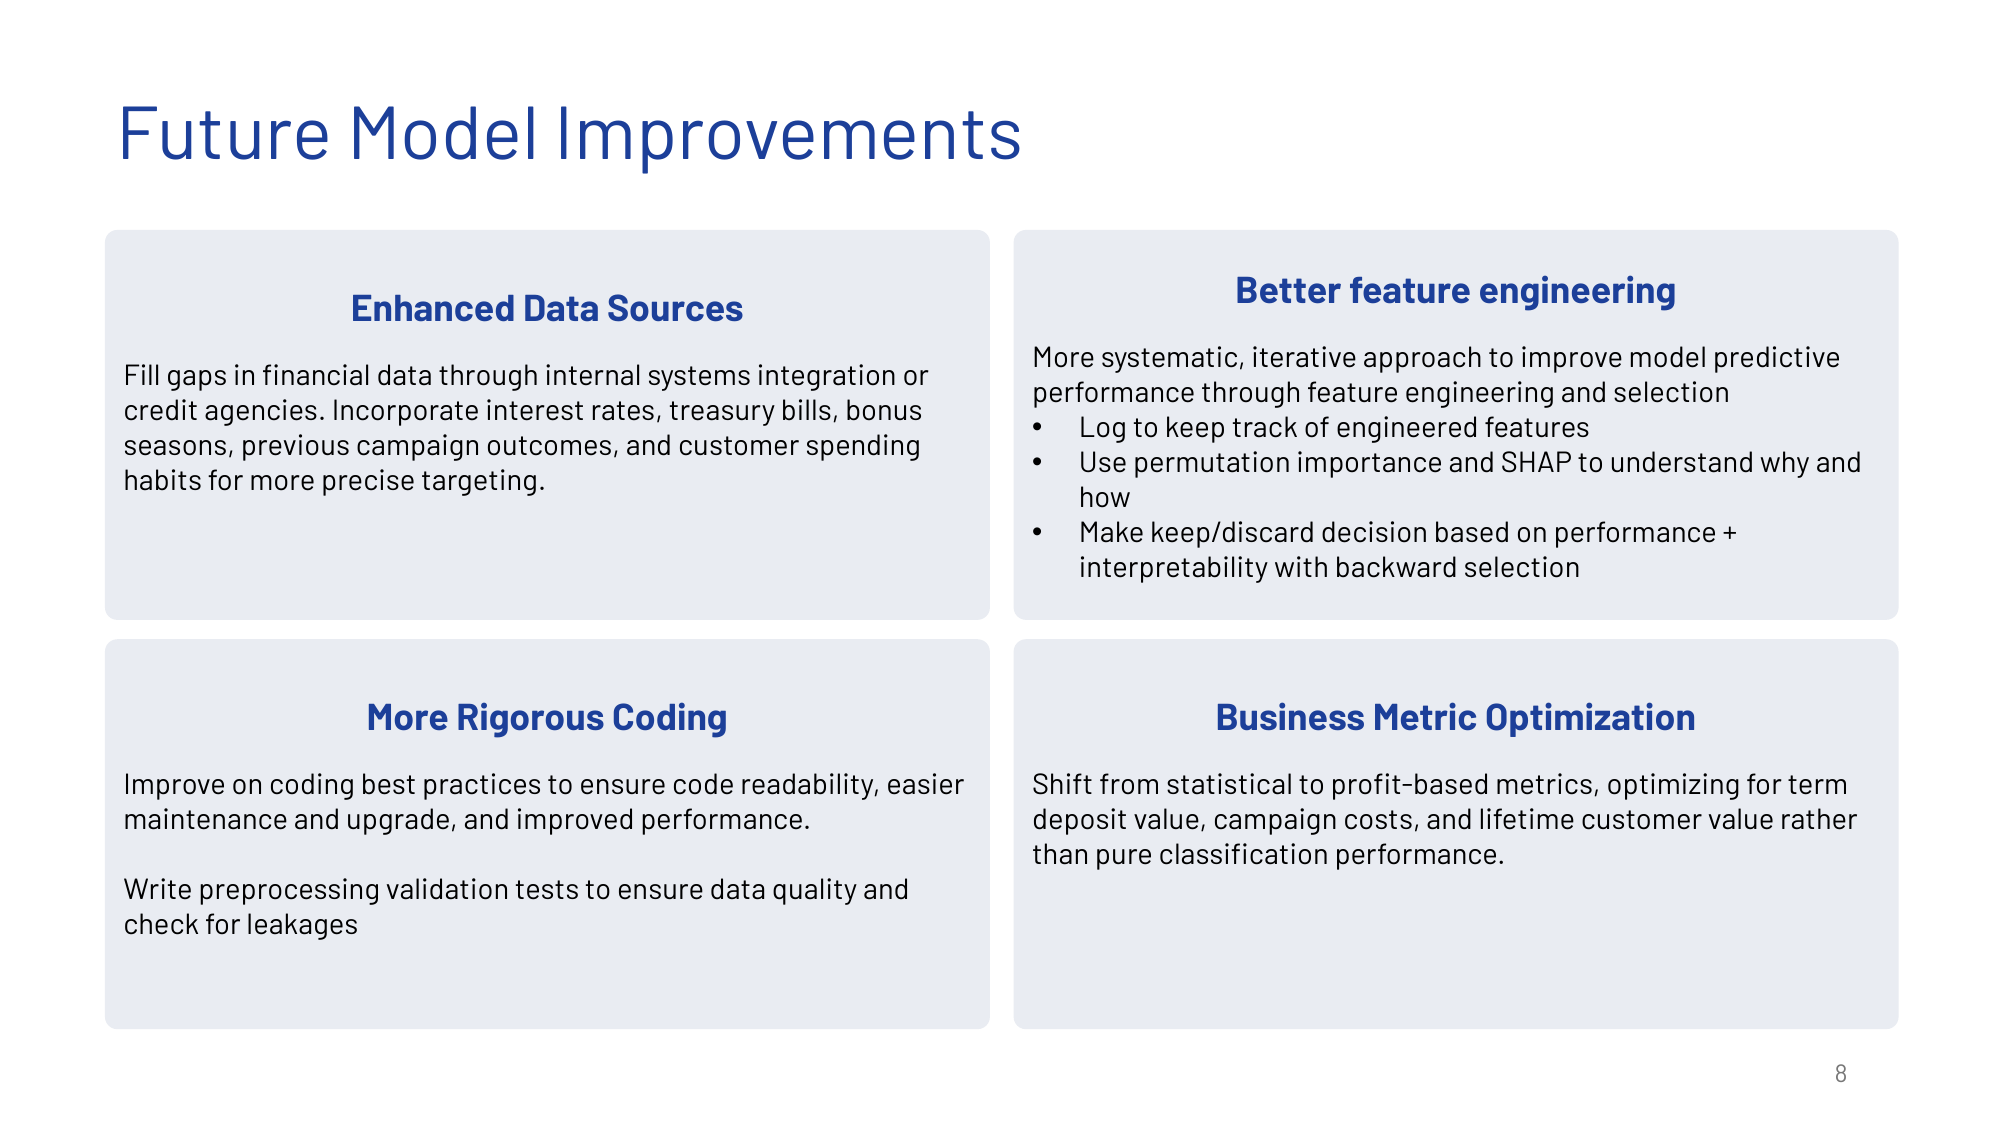

Future Model Improvements

Enhanced Data Sources

Fill gaps in financial data through internal systems integration or credit agencies. Incorporate interest rates, treasury bills, bonus seasons, previous campaign outcomes, and customer spending habits for more precise targeting.

Better feature engineering

More systematic, iterative approach to improve model predictive performance through feature engineering and selection
Log to keep track of engineered features
Use permutation importance and SHAP to understand why and how
Make keep/discard decision based on performance + interpretability with backward selection
More Rigorous Coding

Improve on coding best practices to ensure code readability, easier maintenance and upgrade, and improved performance.

Write preprocessing validation tests to ensure data quality and check for leakages

Business Metric Optimization

Shift from statistical to profit-based metrics, optimizing for term deposit value, campaign costs, and lifetime customer value rather than pure classification performance.

8